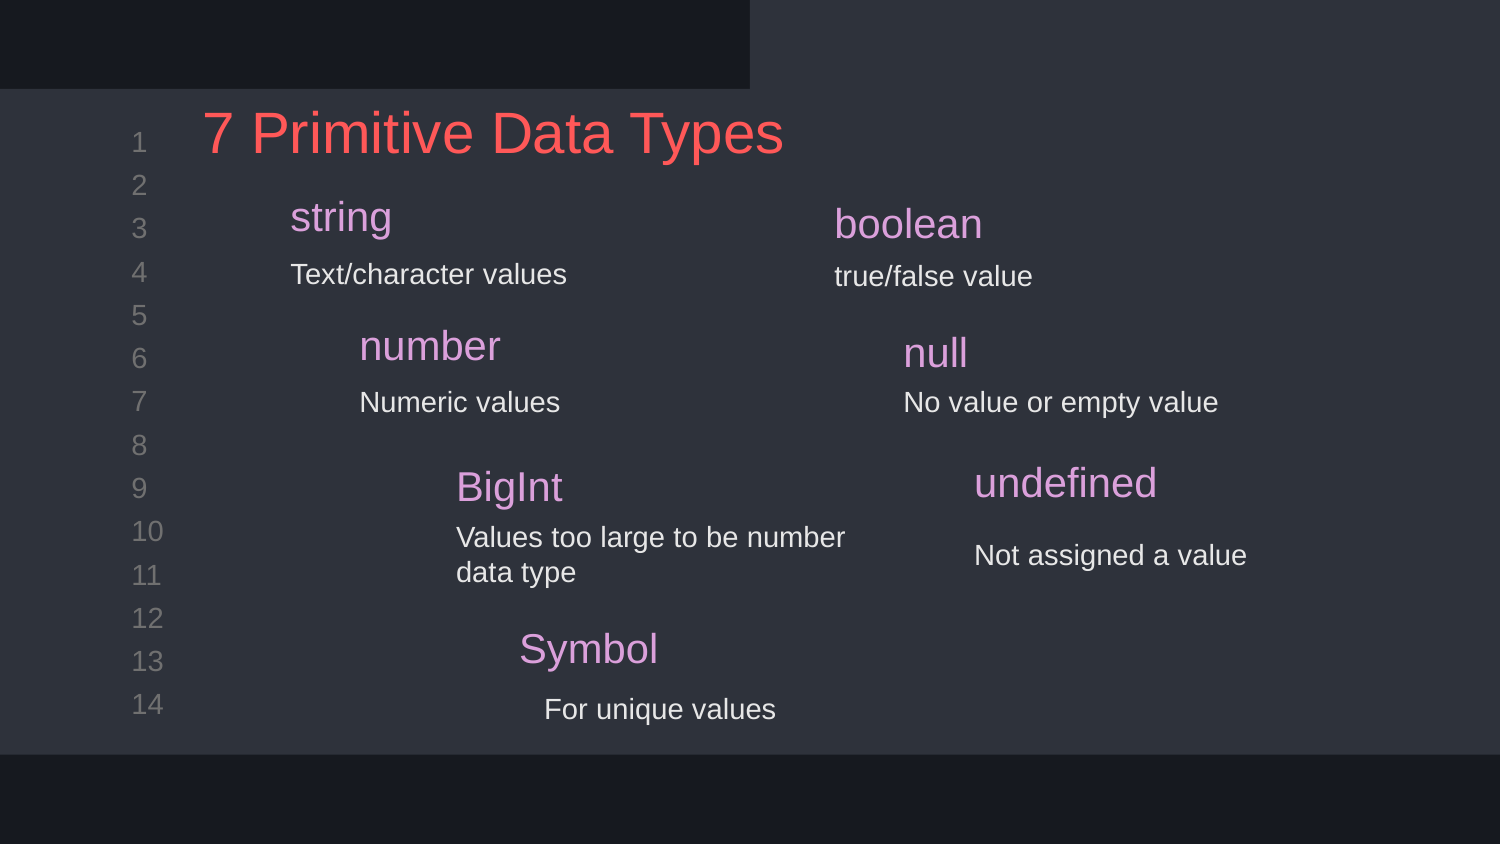

# 7 Primitive Data Types
string
boolean
Text/character values
true/false value
number
null
Numeric values
No value or empty value
undefined
BigInt
Not assigned a value
Values too large to be number data type
Symbol
For unique values